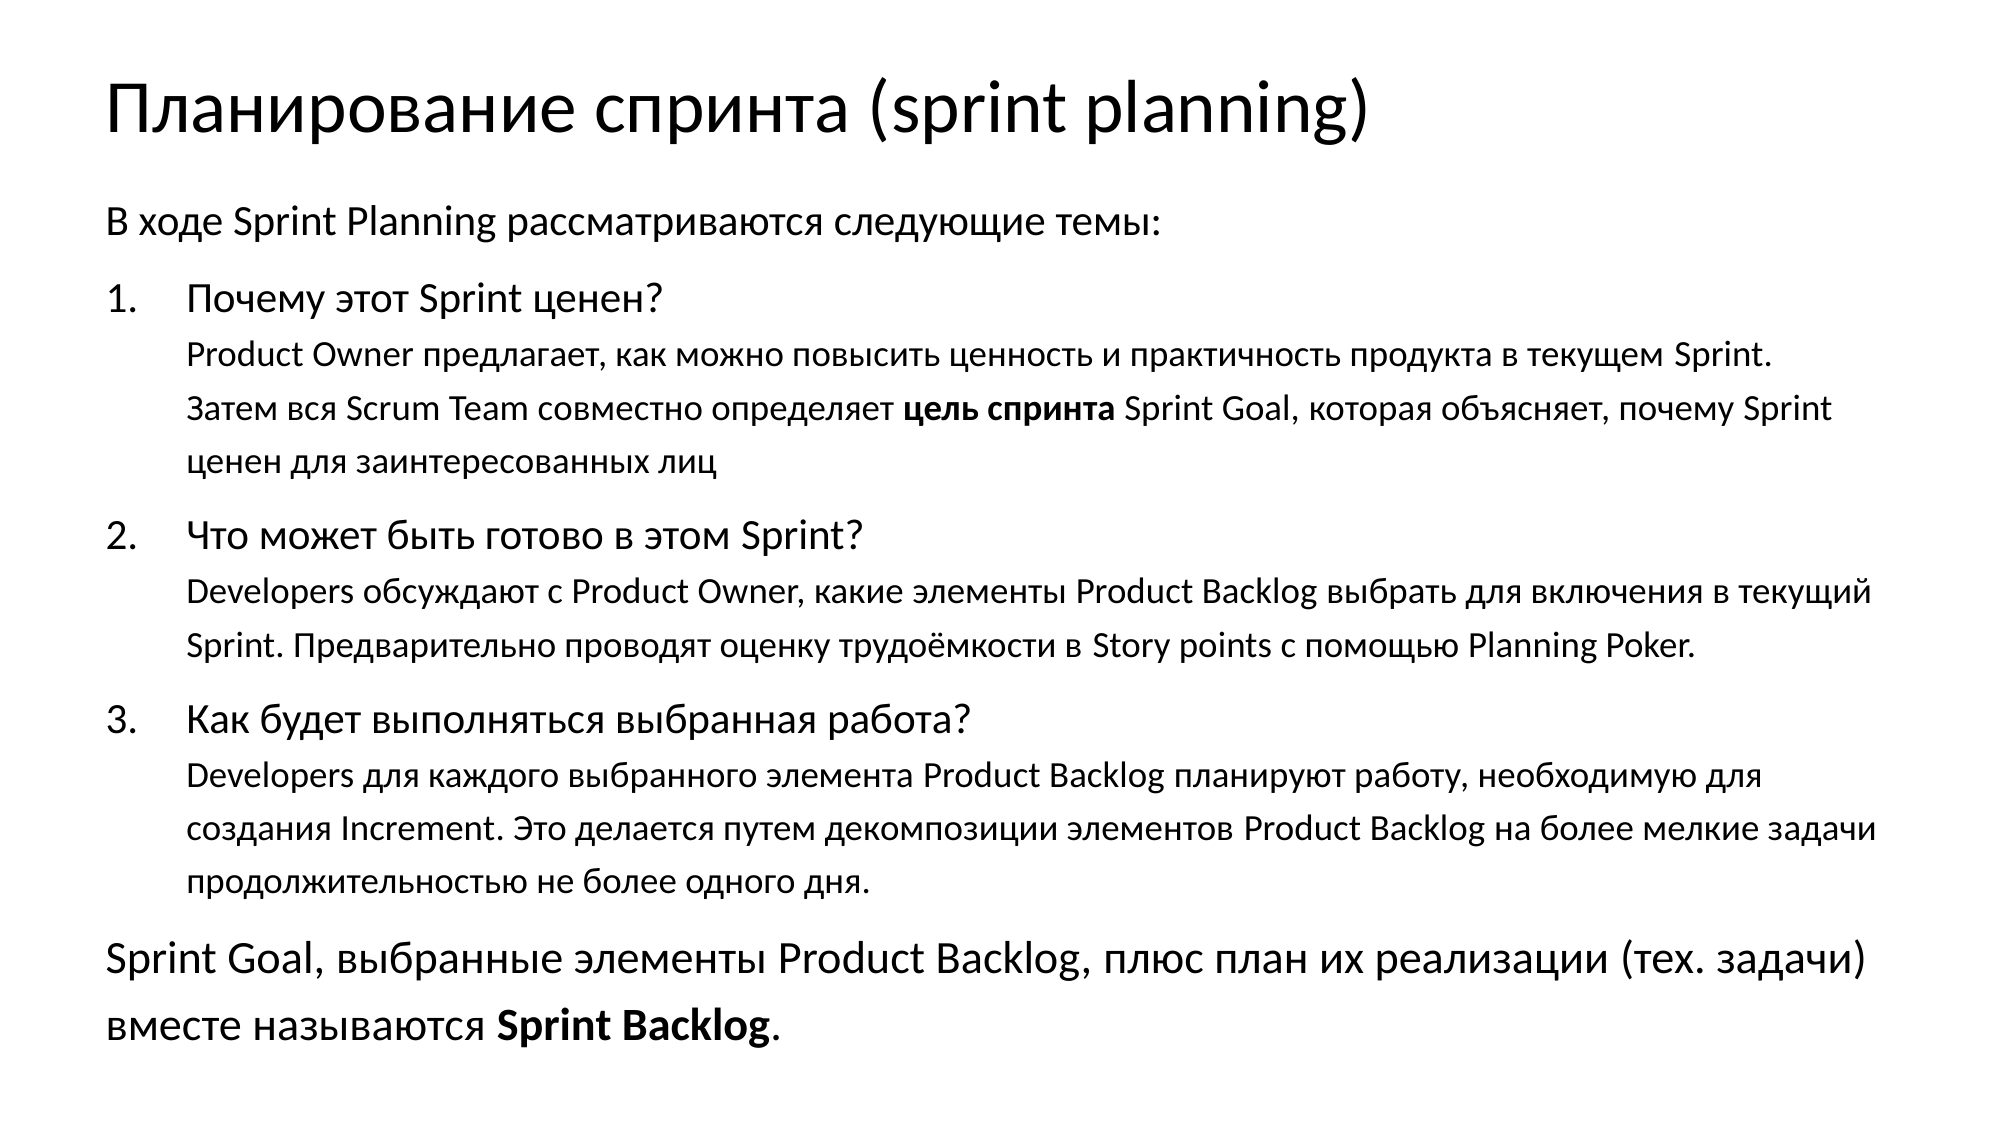

# Планирование спринта (sprint planning)
В ходе Sprint Planning рассматриваются следующие темы:
Почему этот Sprint ценен?
Product Owner предлагает, как можно повысить ценность и практичность продукта в текущем Sprint.
Затем вся Scrum Team совместно определяет цель спринта Sprint Goal, которая объясняет, почему Sprint ценен для заинтересованных лиц
Что может быть готово в этом Sprint?
Developers обсуждают с Product Owner, какие элементы Product Backlog выбрать для включения в текущий Sprint. Предварительно проводят оценку трудоёмкости в Story points с помощью Planning Poker.
Как будет выполняться выбранная работа?
Developers для каждого выбранного элемента Product Backlog планируют работу, необходимую для создания Increment. Это делается путем декомпозиции элементов Product Backlog на более мелкие задачи продолжительностью не более одного дня.
Sprint Goal, выбранные элементы Product Backlog, плюс план их реализации (тех. задачи) вместе называются Sprint Backlog.